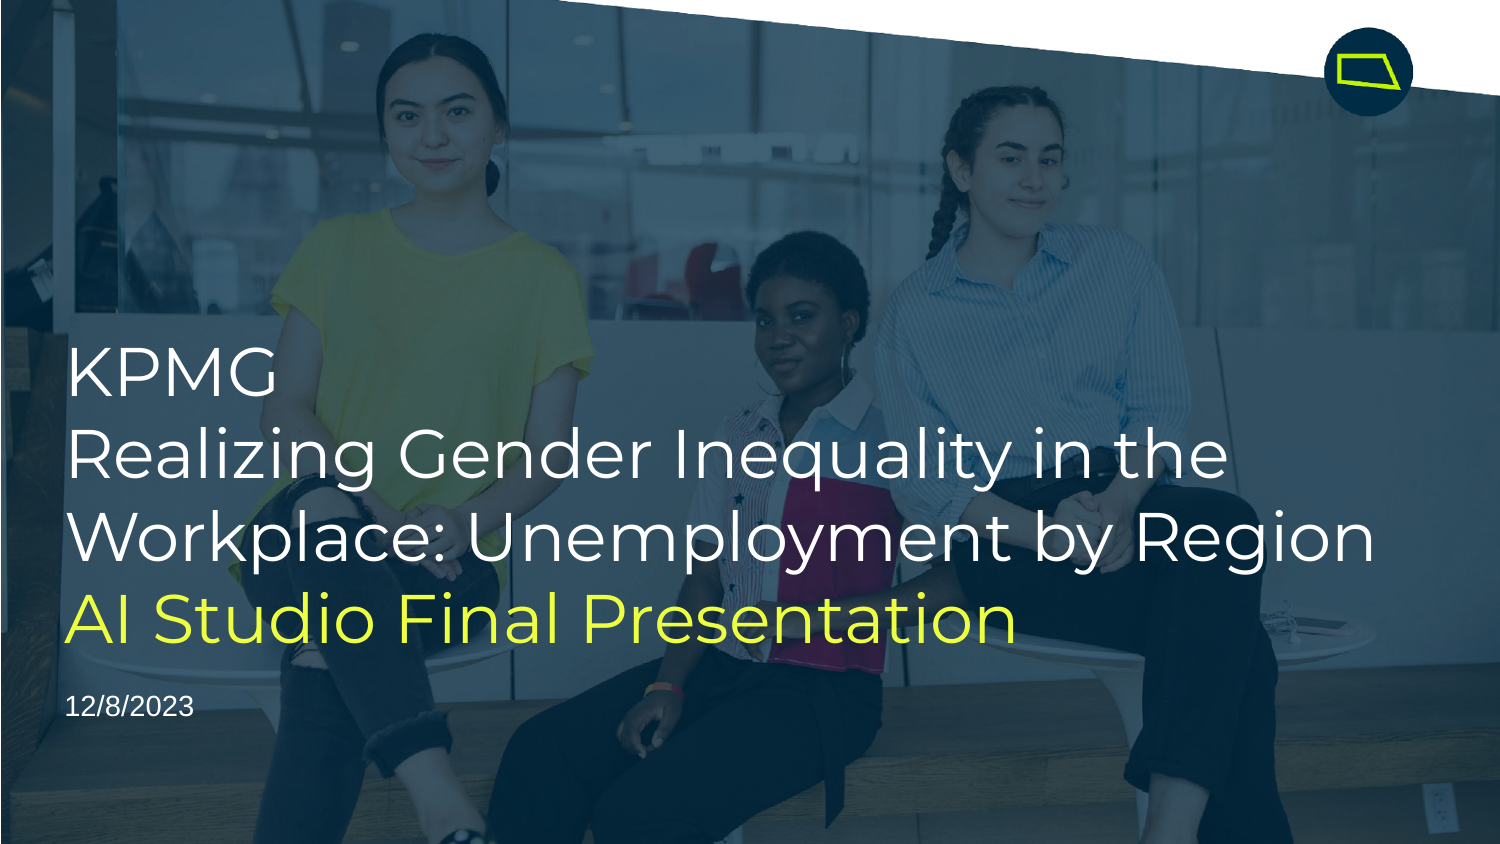

KPMG
Realizing Gender Inequality in the Workplace: Unemployment by Region
AI Studio Final Presentation
12/8/2023